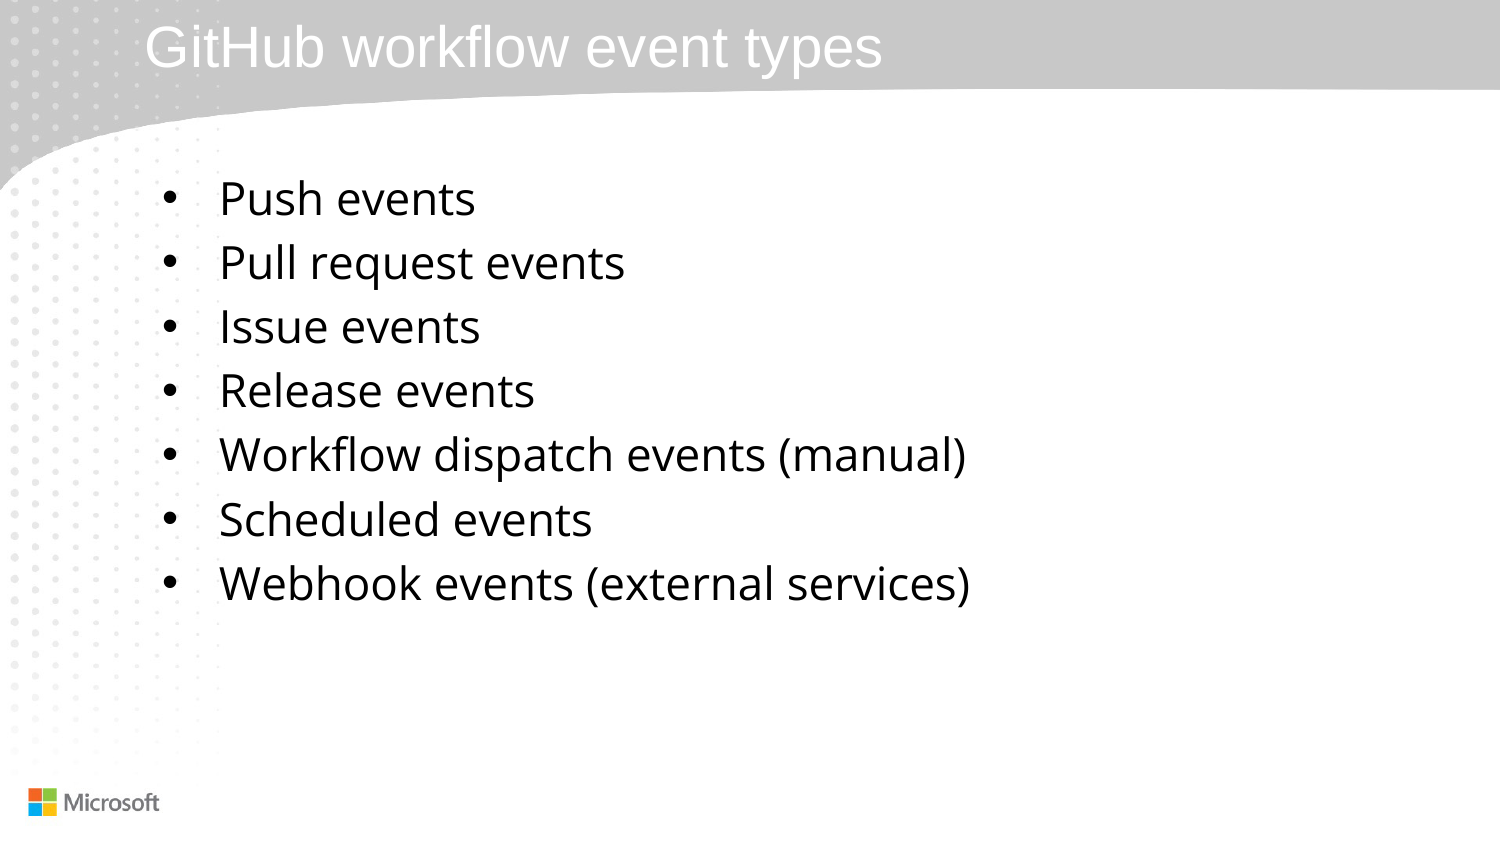

# GitHub workflow event types
Push events
Pull request events
Issue events
Release events
Workflow dispatch events (manual)
Scheduled events
Webhook events (external services)